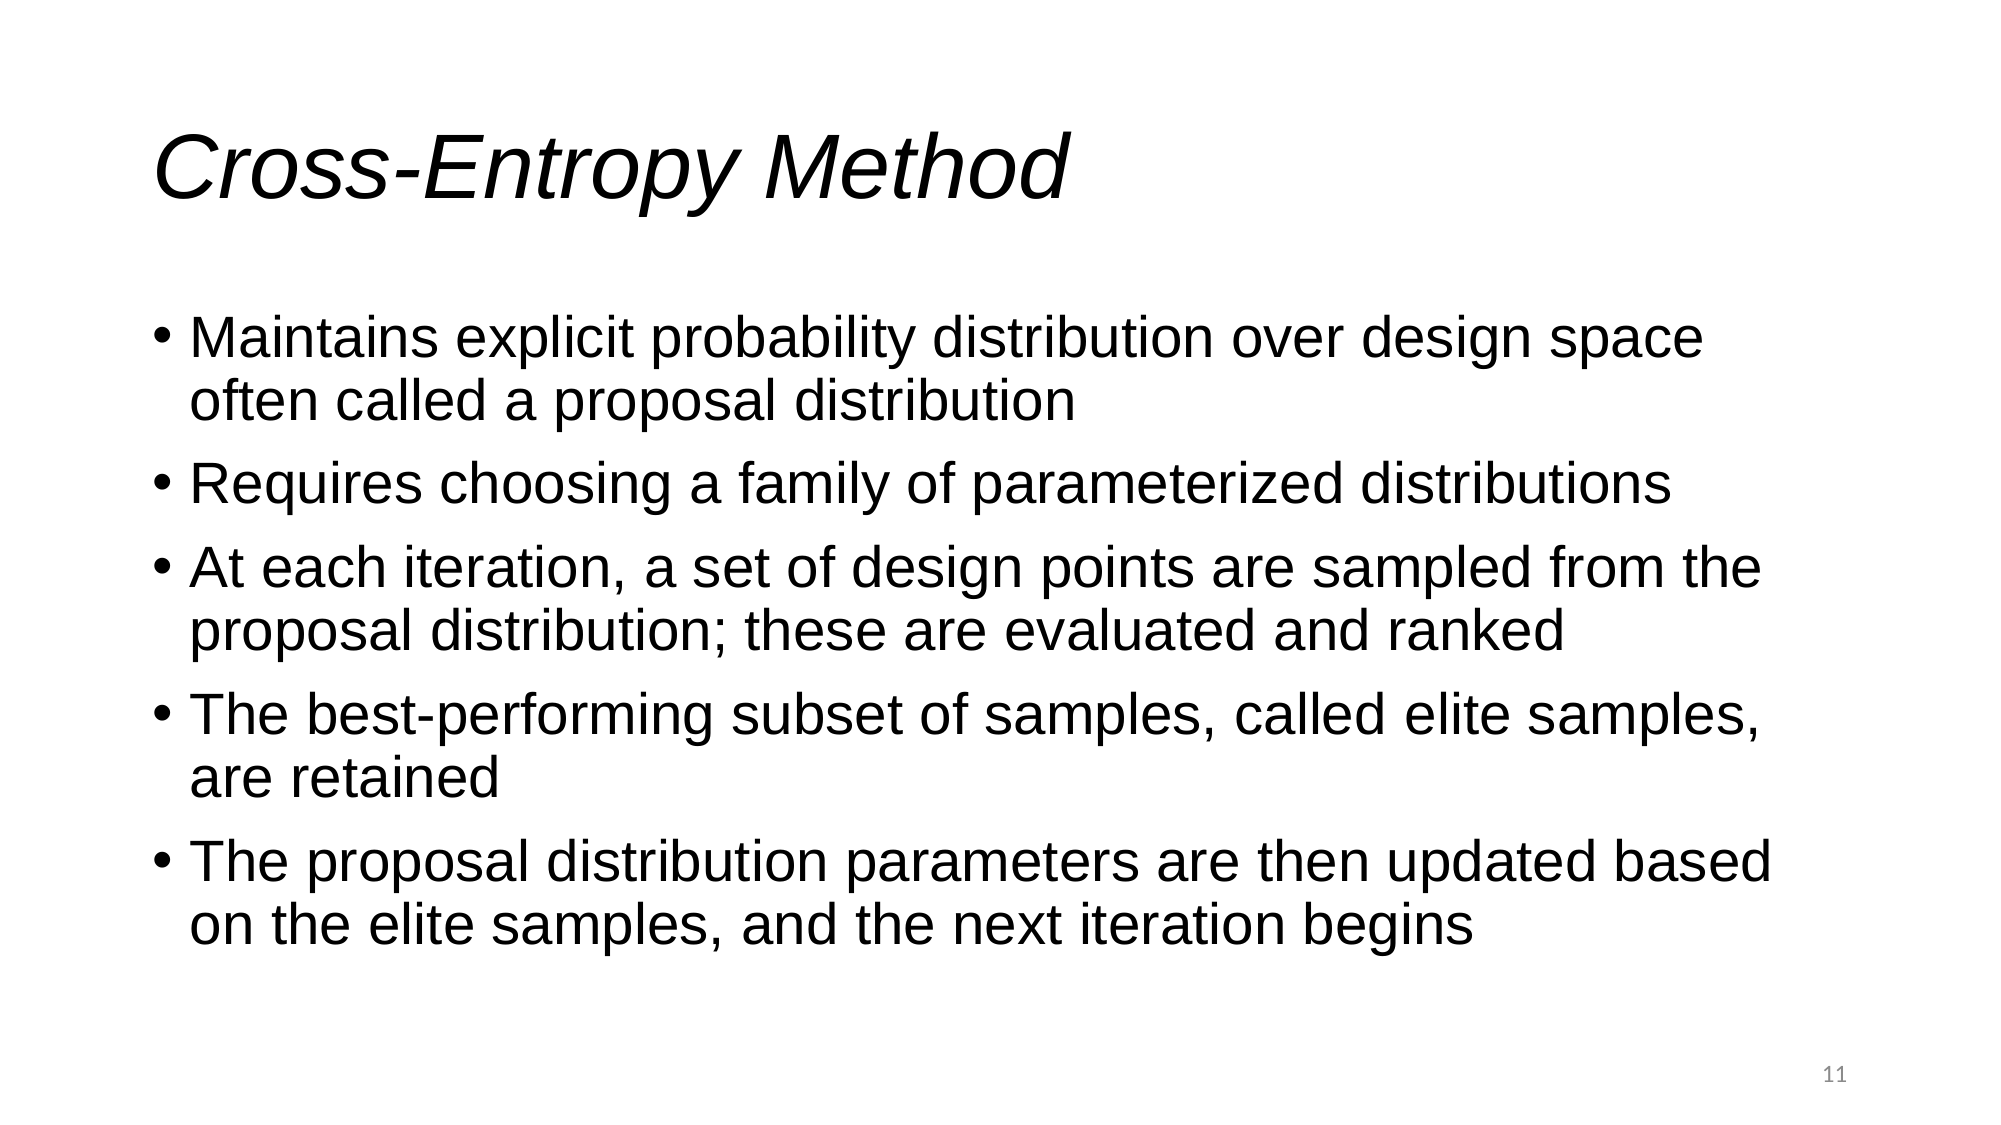

# Cross-Entropy Method
Maintains explicit probability distribution over design space often called a proposal distribution
Requires choosing a family of parameterized distributions
At each iteration, a set of design points are sampled from the proposal distribution; these are evaluated and ranked
The best-performing subset of samples, called elite samples, are retained
The proposal distribution parameters are then updated based on the elite samples, and the next iteration begins
11